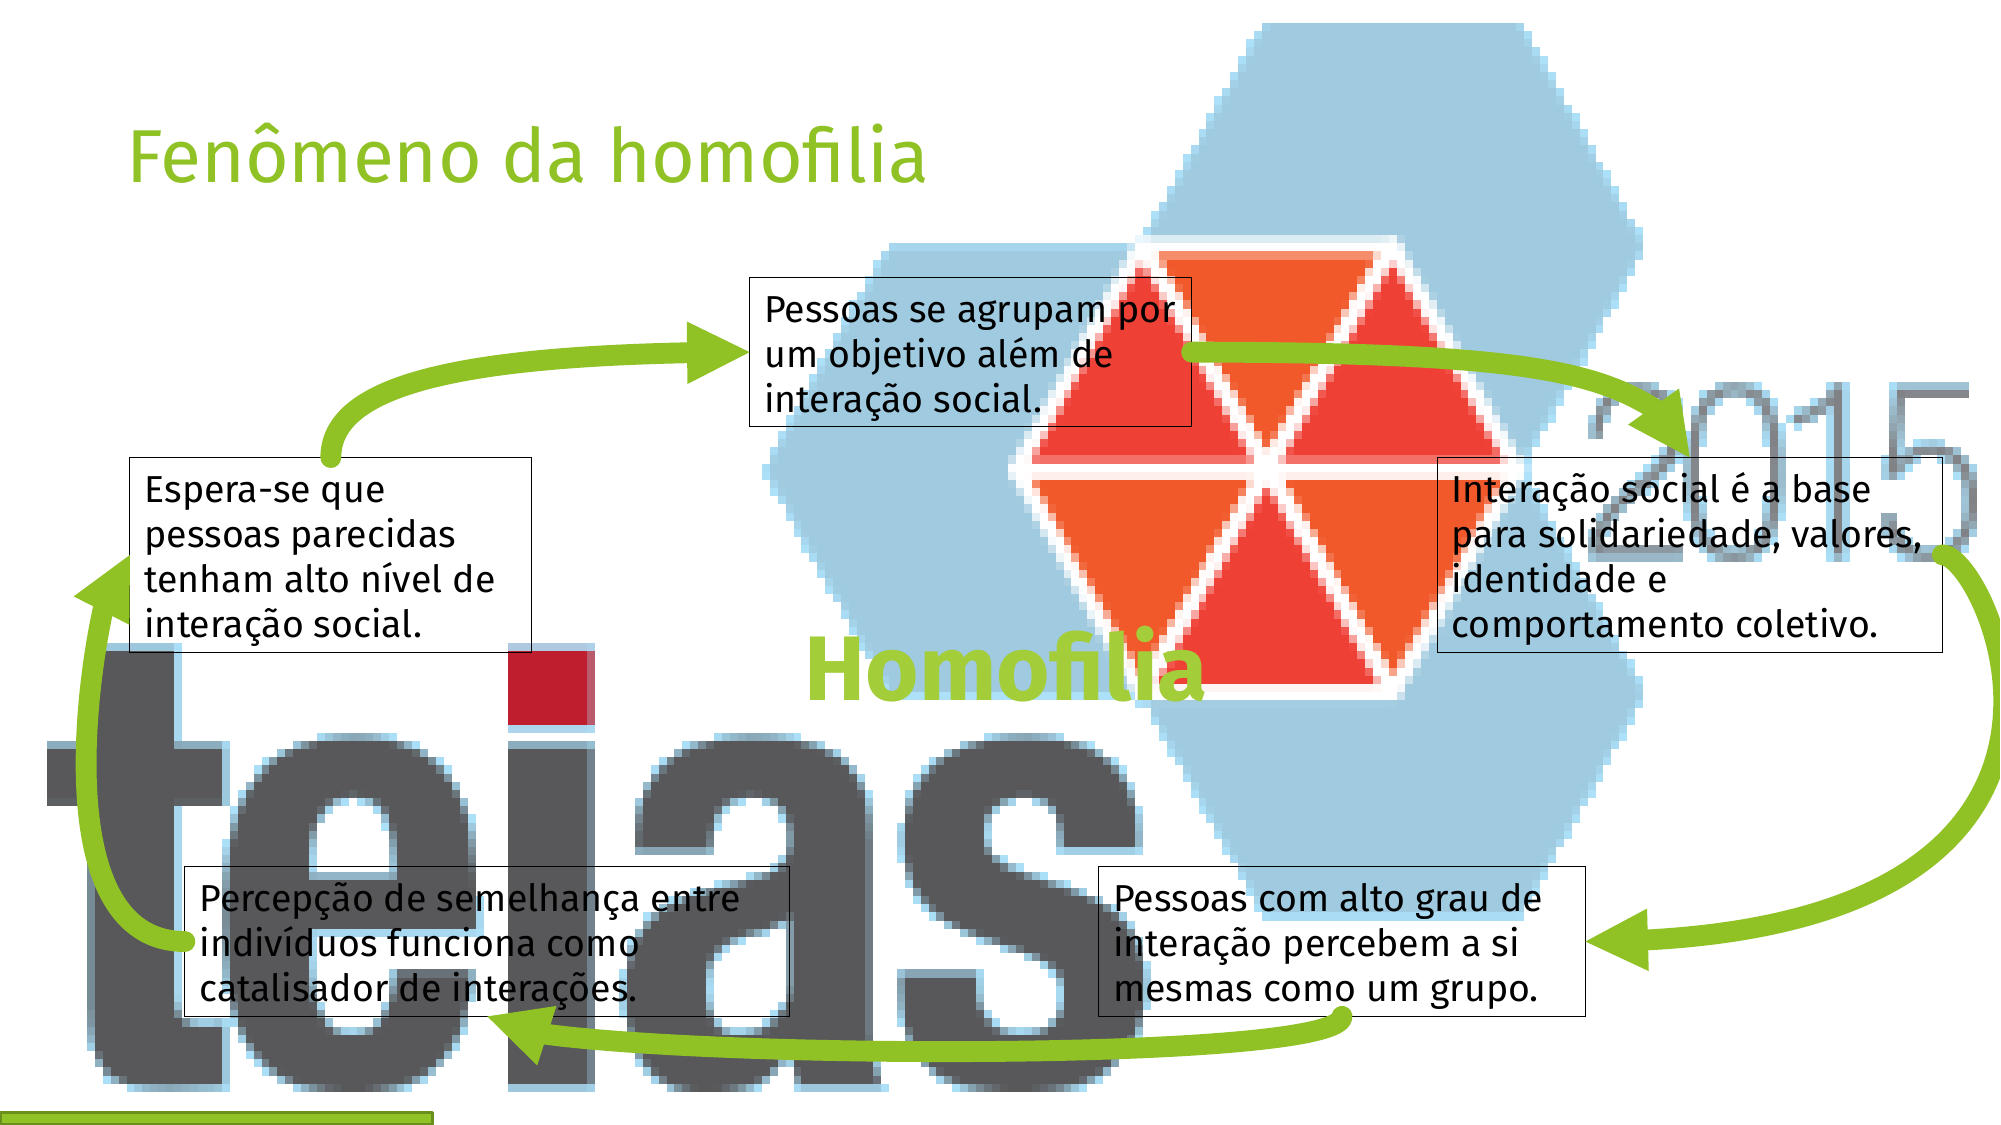

# Fenômeno da homofilia
Pessoas se agrupam por um objetivo além de interação social.
Interação social é a base para solidariedade, valores, identidade e comportamento coletivo.
Espera-se que pessoas parecidas tenham alto nível de interação social.
Homofilia
Percepção de semelhança entre indivíduos funciona como catalisador de interações.
Pessoas com alto grau de interação percebem a si mesmas como um grupo.